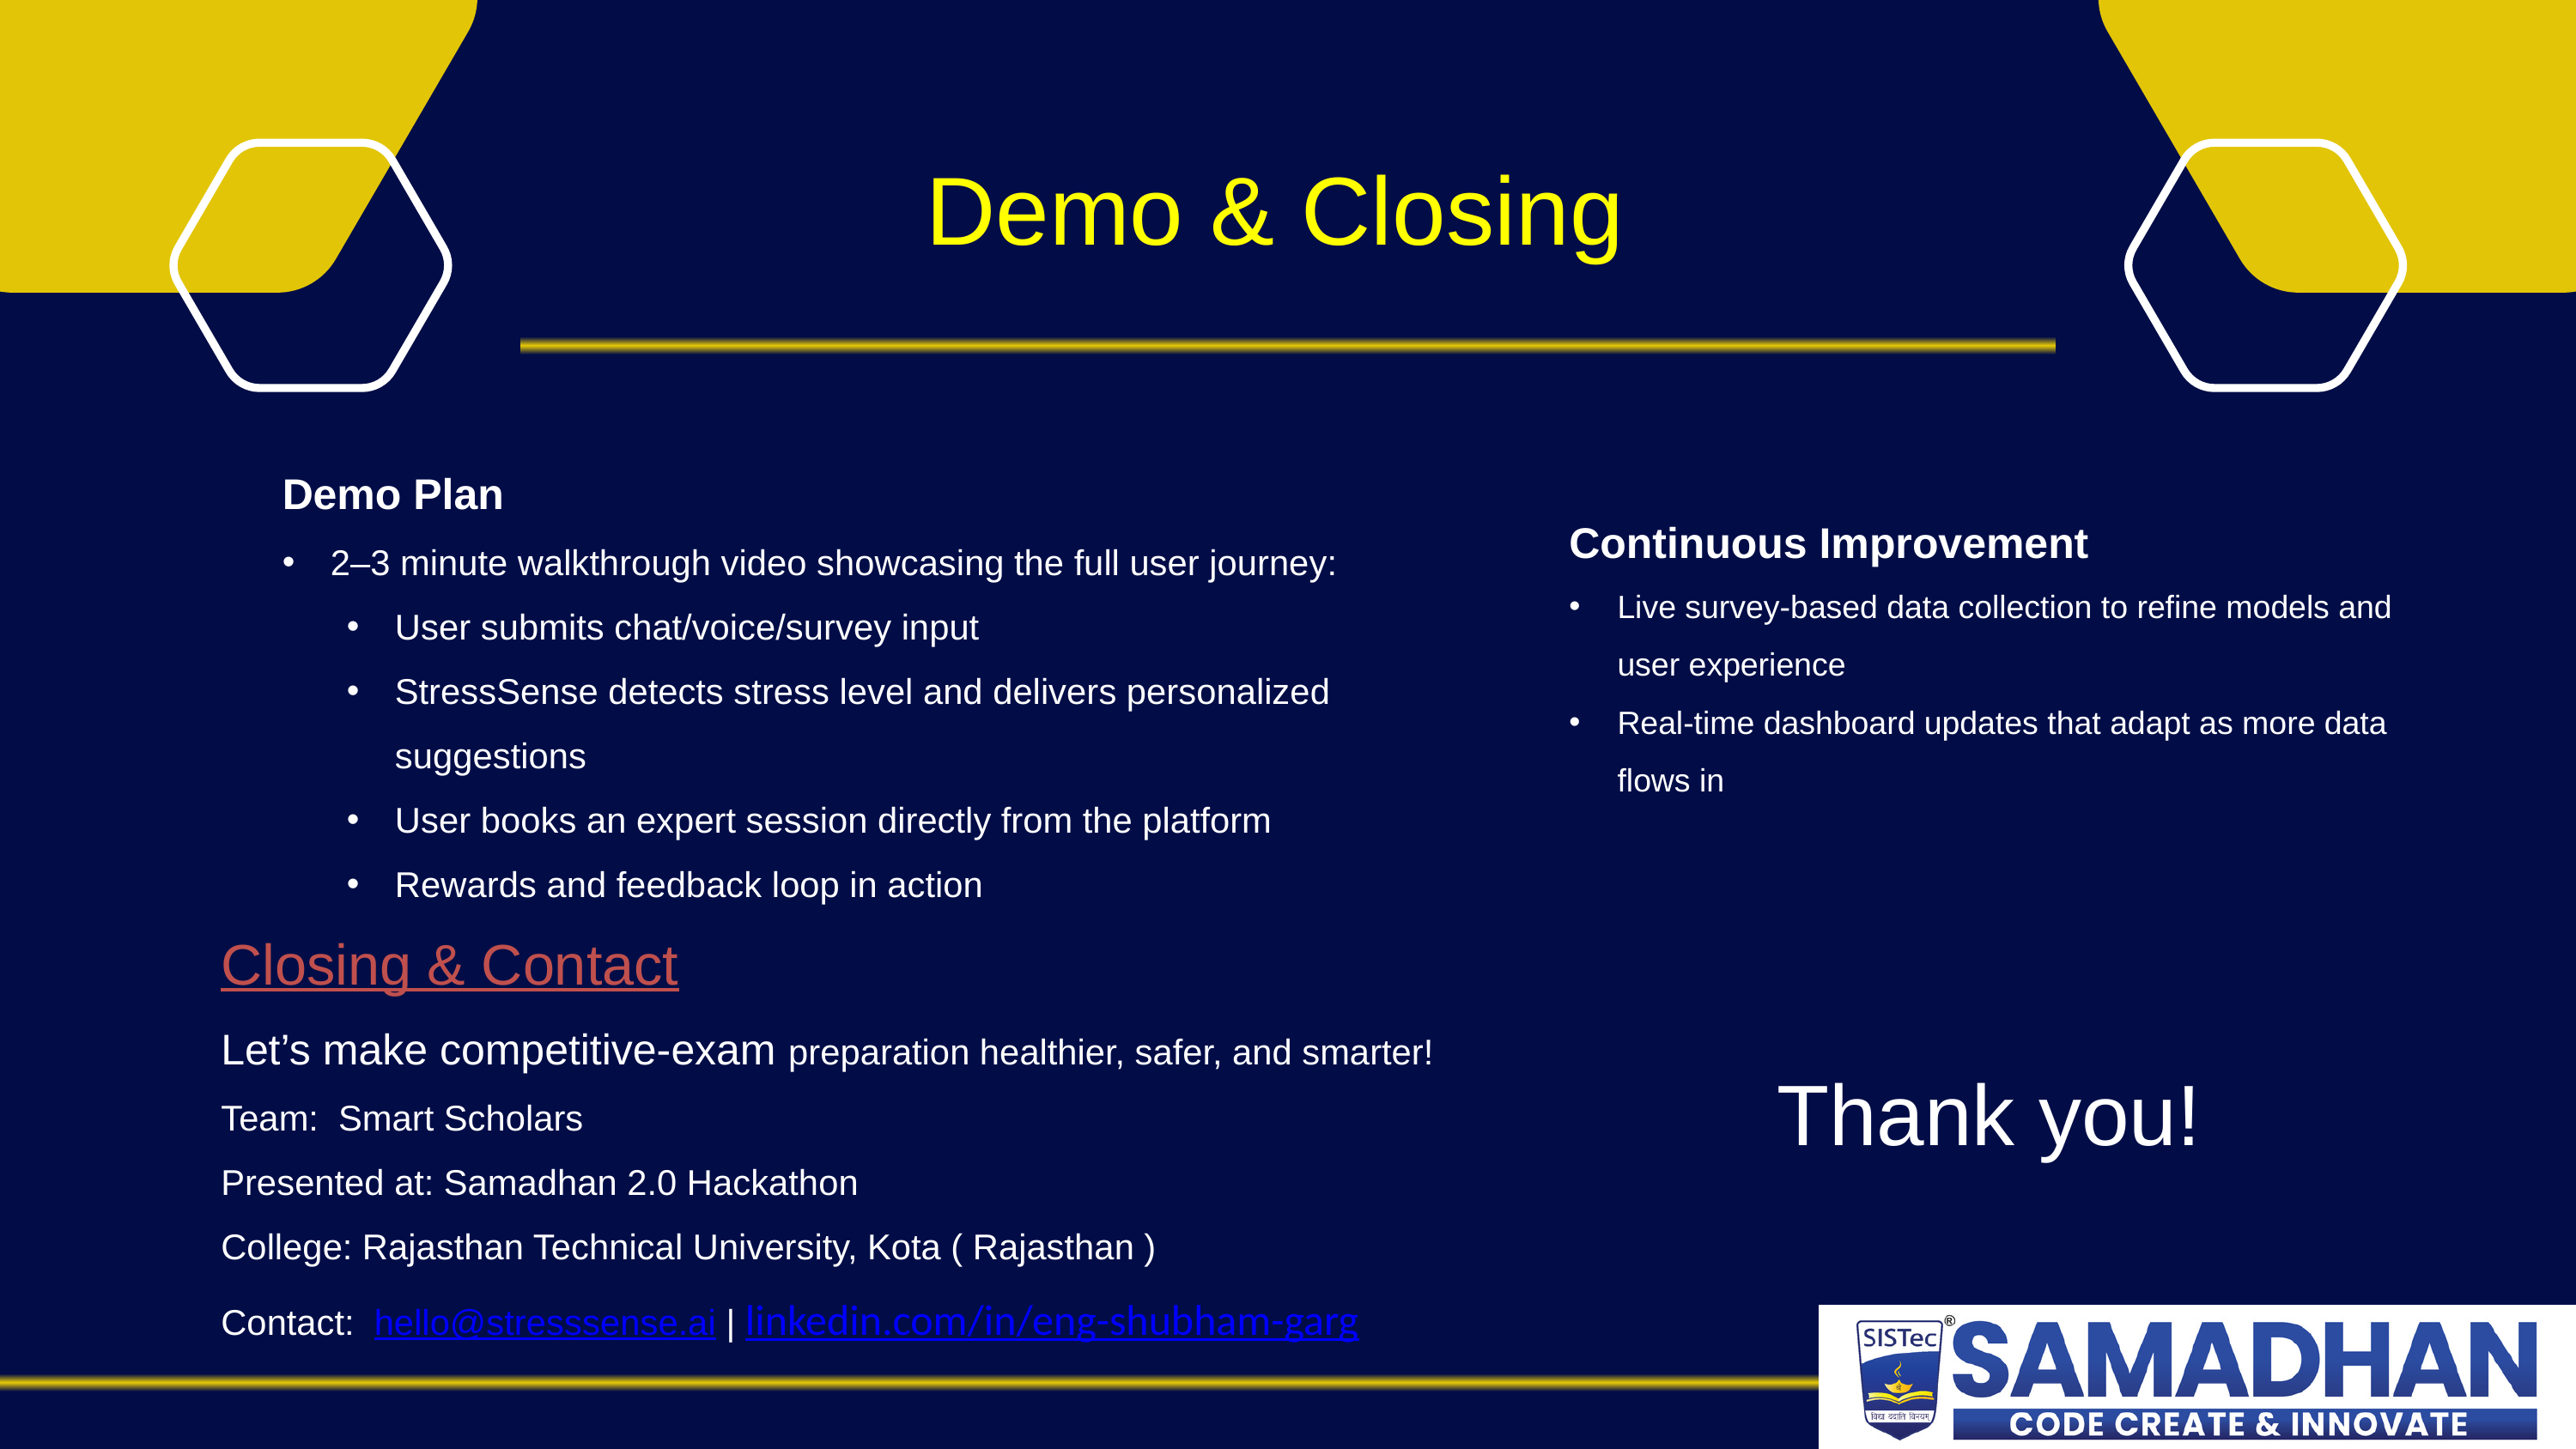

Demo & Closing

Demo Plan
2–3 minute walkthrough video showcasing the full user journey:
User submits chat/voice/survey input
StressSense detects stress level and delivers personalized suggestions
User books an expert session directly from the platform
Rewards and feedback loop in action
Continuous Improvement
Live survey-based data collection to refine models and user experience
Real-time dashboard updates that adapt as more data flows in
Closing & Contact
Let’s make competitive-exam preparation healthier, safer, and smarter!
Team:  Smart Scholars
Presented at: Samadhan 2.0 Hackathon
College: Rajasthan Technical University, Kota ( Rajasthan )
Contact:  hello@stresssense.ai | linkedin.com/in/eng-shubham-garg
Thank you!